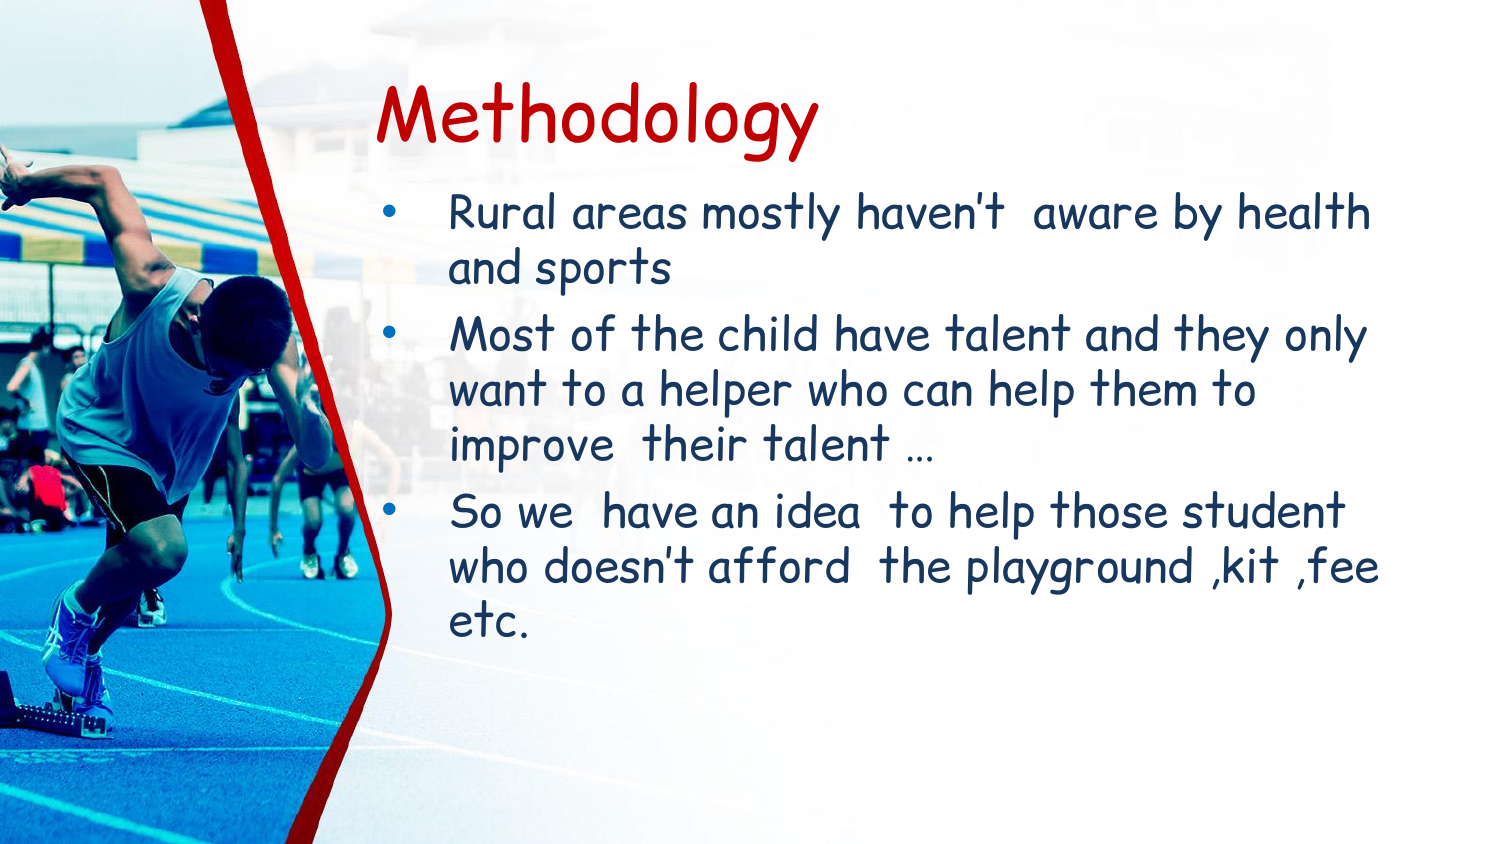

# Methodology
Rural areas mostly haven’t  aware by health and sports
Most of the child have talent and they only  want to a helper who can help them to improve  their talent …
So we  have an idea  to help those student who doesn’t afford  the playground ,kit ,fee etc.